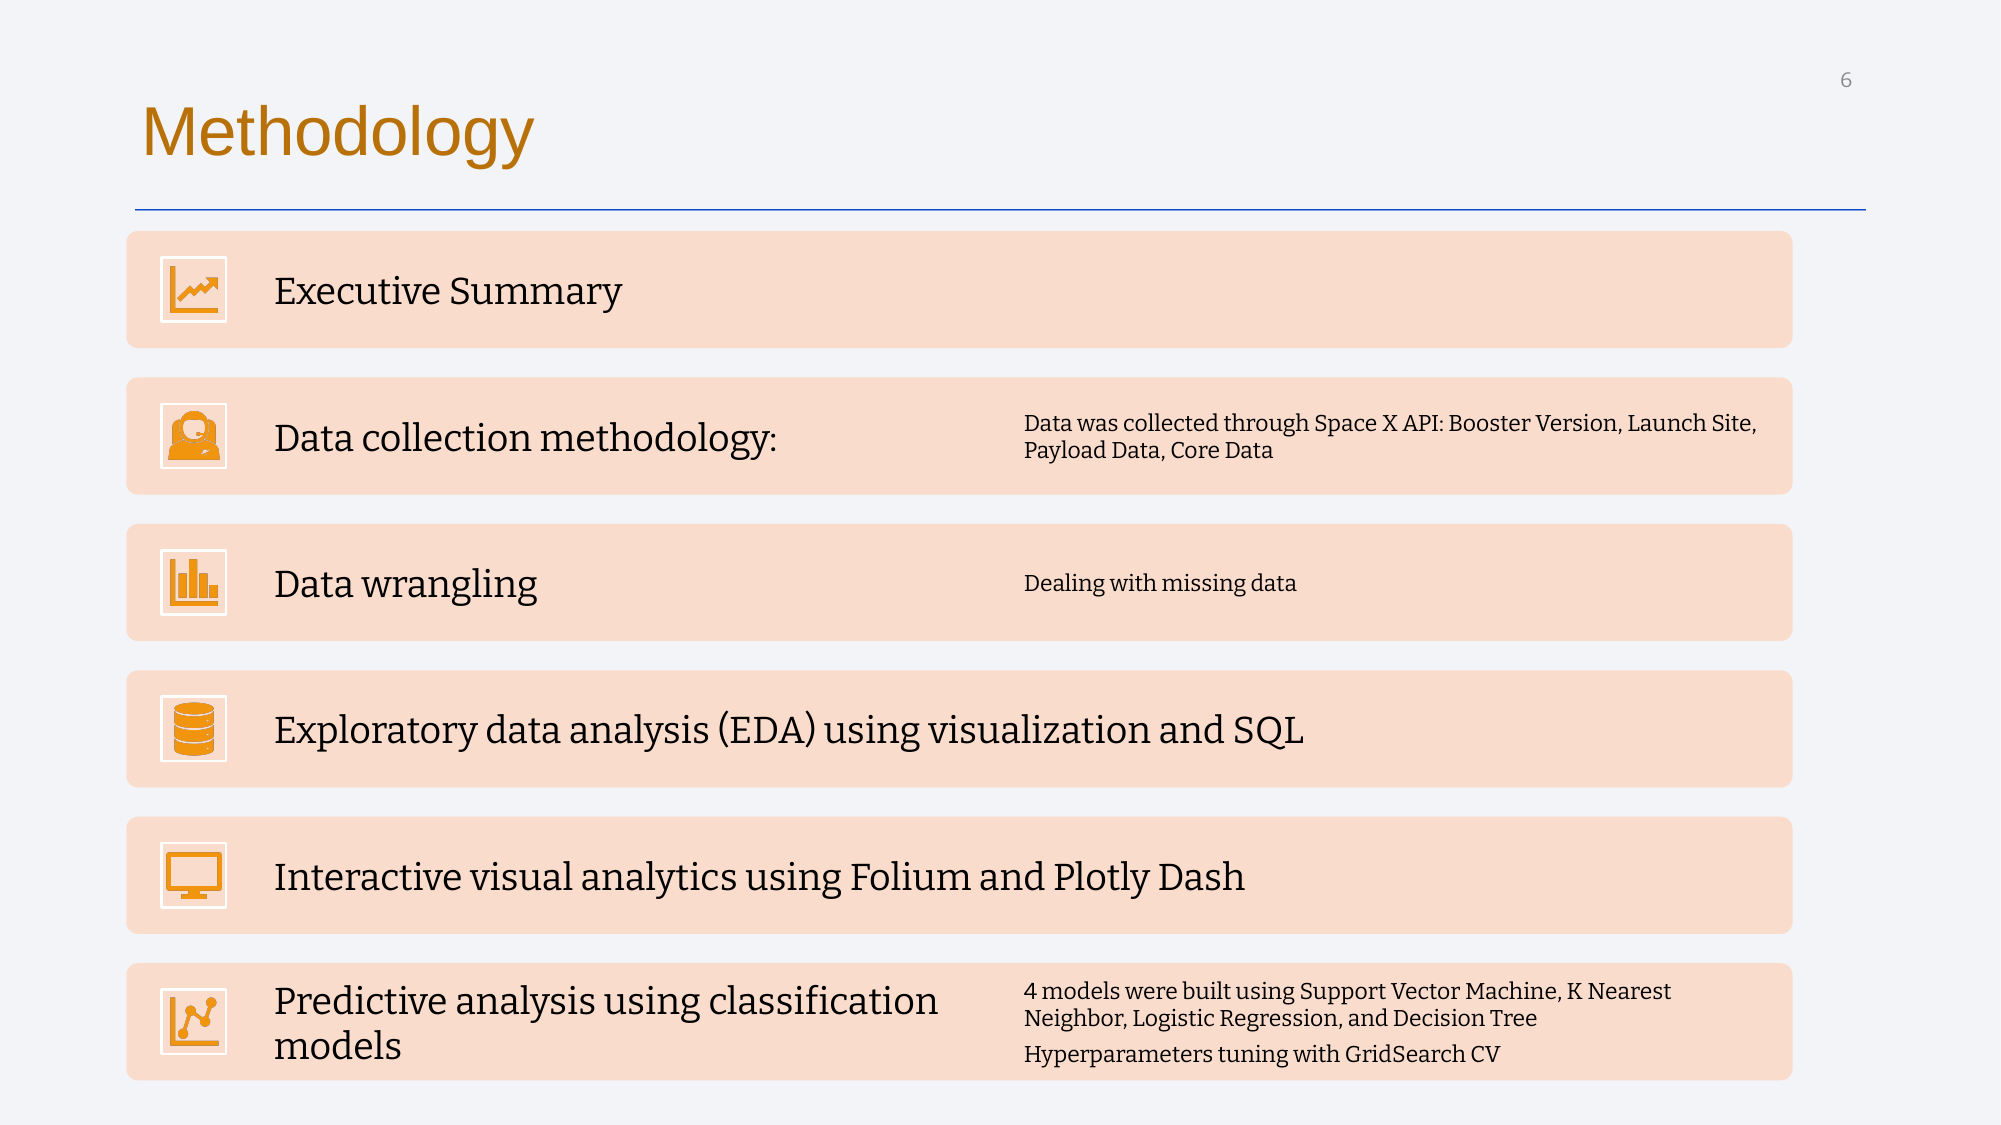

6
Methodology
Executive Summary
Data collection methodology:
Data was collected through Space X API: Booster Version, Launch Site, Payload Data, Core Data
Data wrangling
Dealing with missing data
Exploratory data analysis (EDA) using visualization and SQL
Interactive visual analytics using Folium and Plotly Dash
Predictive analysis using classification models
4 models were built using Support Vector Machine, K Nearest Neighbor, Logistic Regression, and Decision Tree
Hyperparameters tuning with GridSearch CV